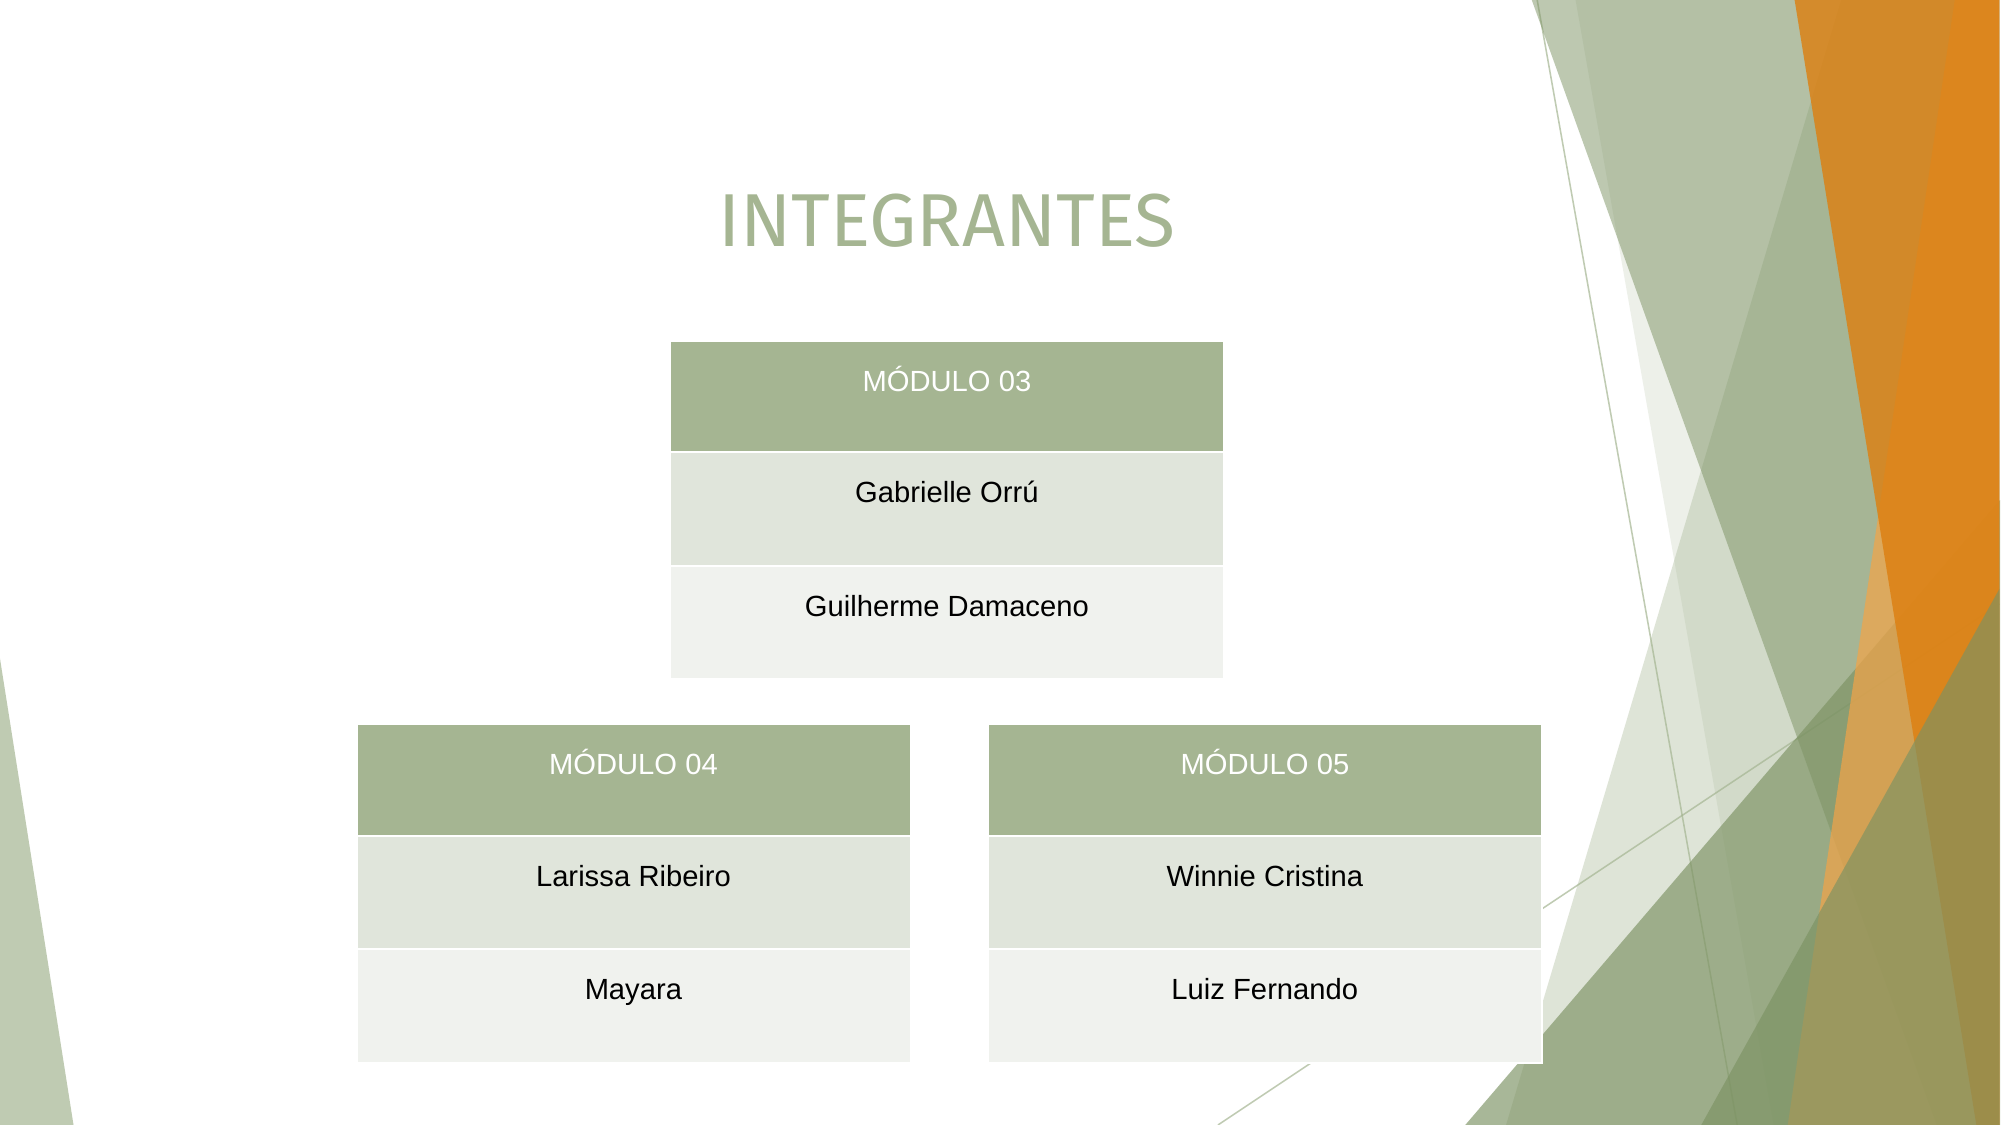

# INTEGRANTES
| MÓDULO 03 |
| --- |
| Gabrielle Orrú |
| Guilherme Damaceno |
| MÓDULO 04 |
| --- |
| Larissa Ribeiro |
| Mayara |
| MÓDULO 05 |
| --- |
| Winnie Cristina |
| Luiz Fernando |